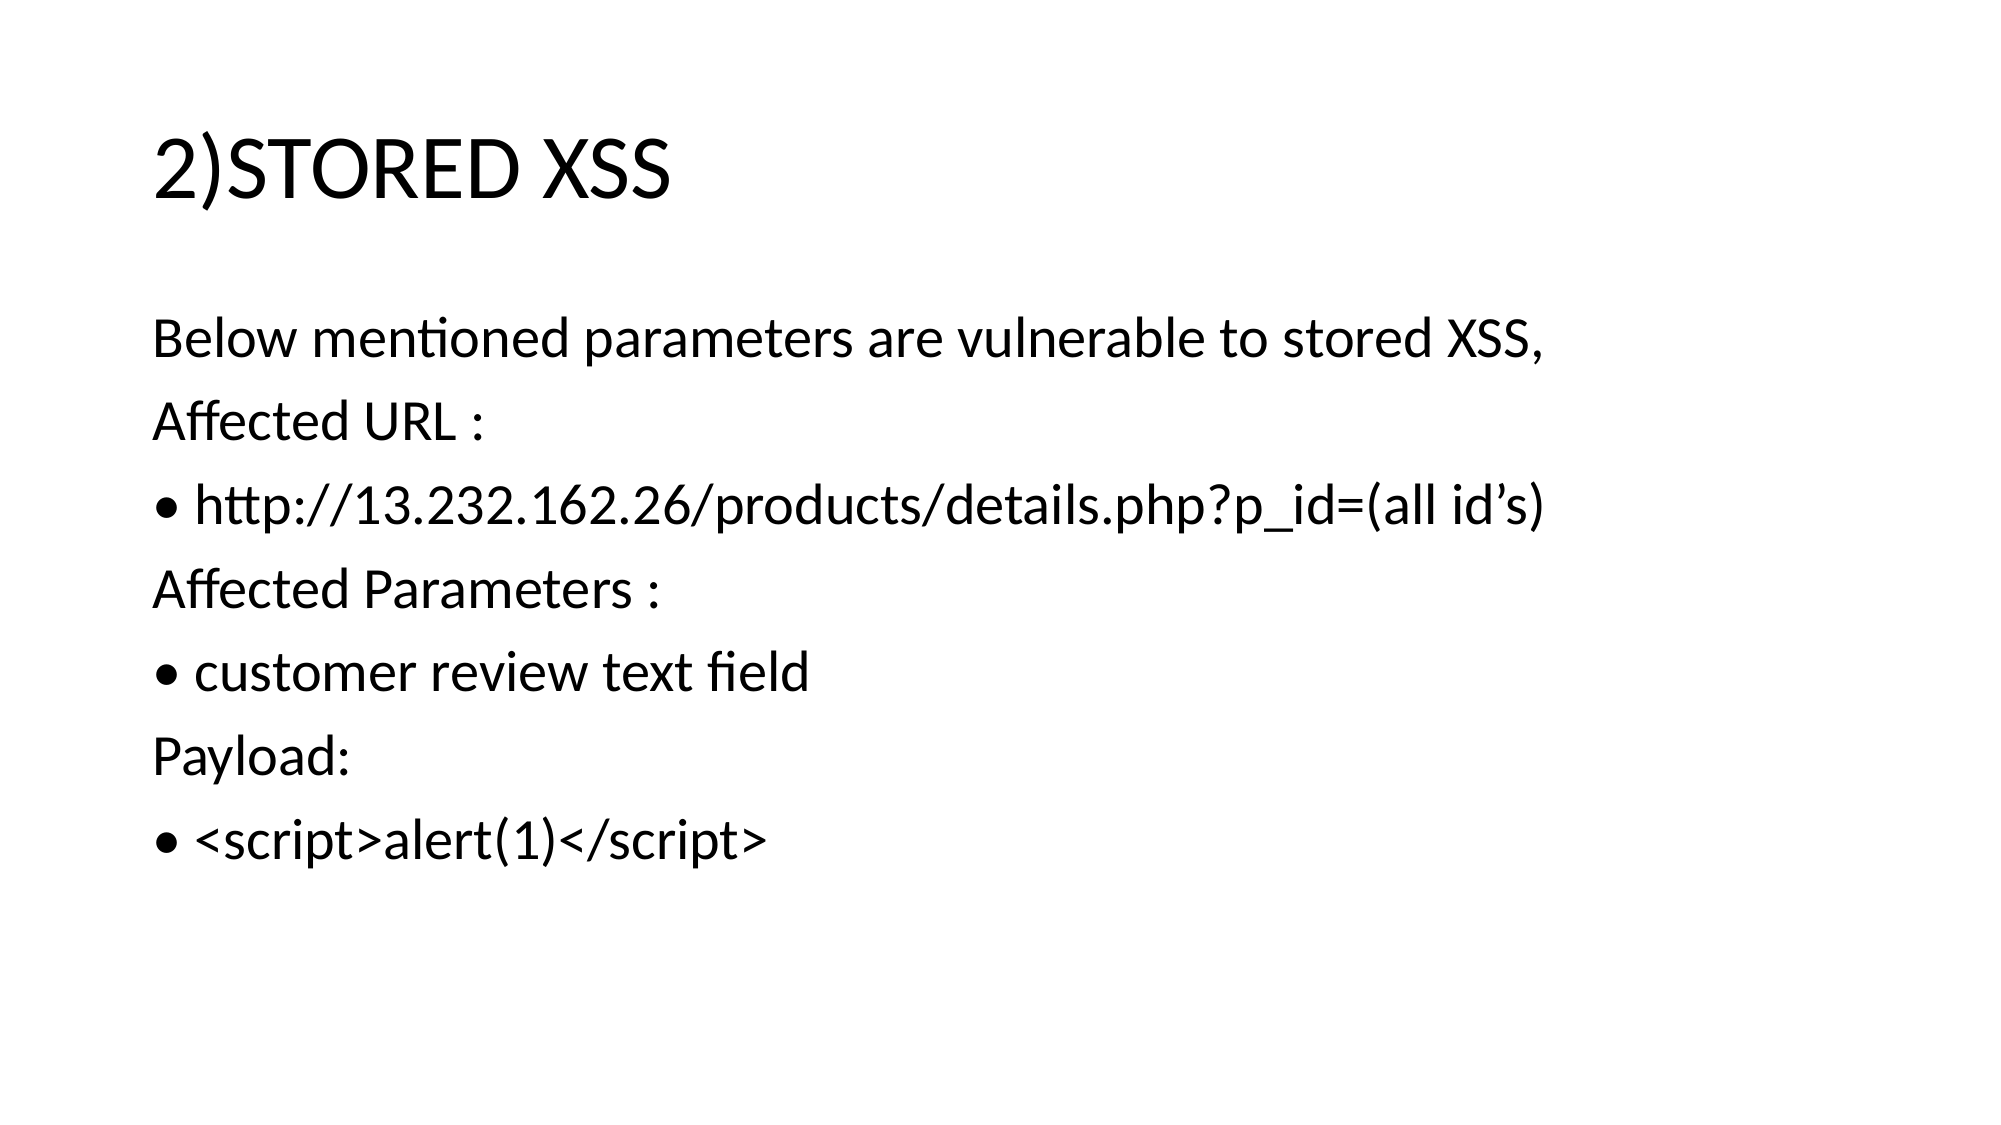

# 2)STORED XSS
Below mentioned parameters are vulnerable to stored XSS,
Affected URL :
• http://13.232.162.26/products/details.php?p_id=(all id’s)
Affected Parameters :
• customer review text field
Payload:
• <script>alert(1)</script>